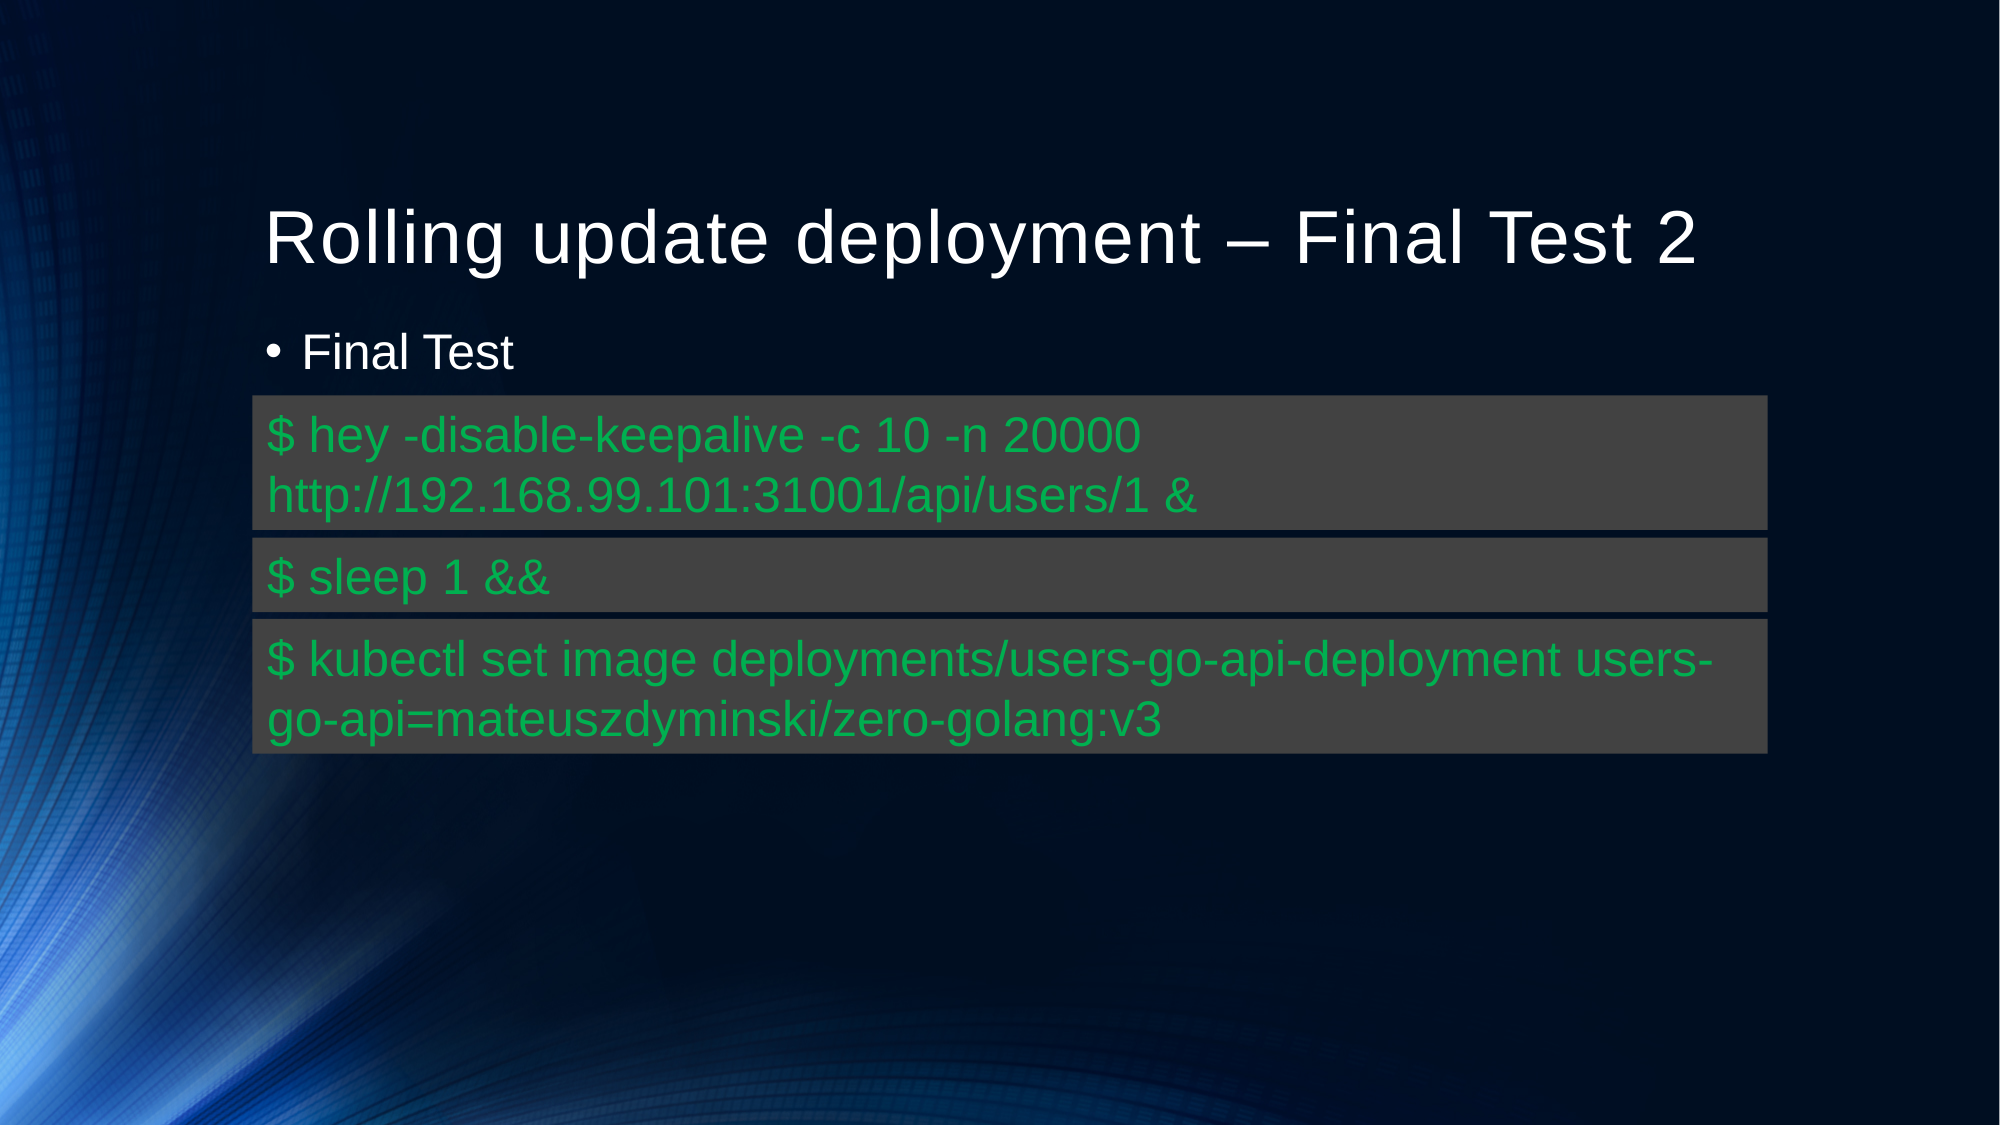

# Rolling update deployment – Final Test 2
Final Test

$ hey -disable-keepalive -c 10 -n 20000 http://192.168.99.101:31001/api/users/1 &
$ sleep 1 &&
$ kubectl set image deployments/users-go-api-deployment users-go-api=mateuszdyminski/zero-golang:v3